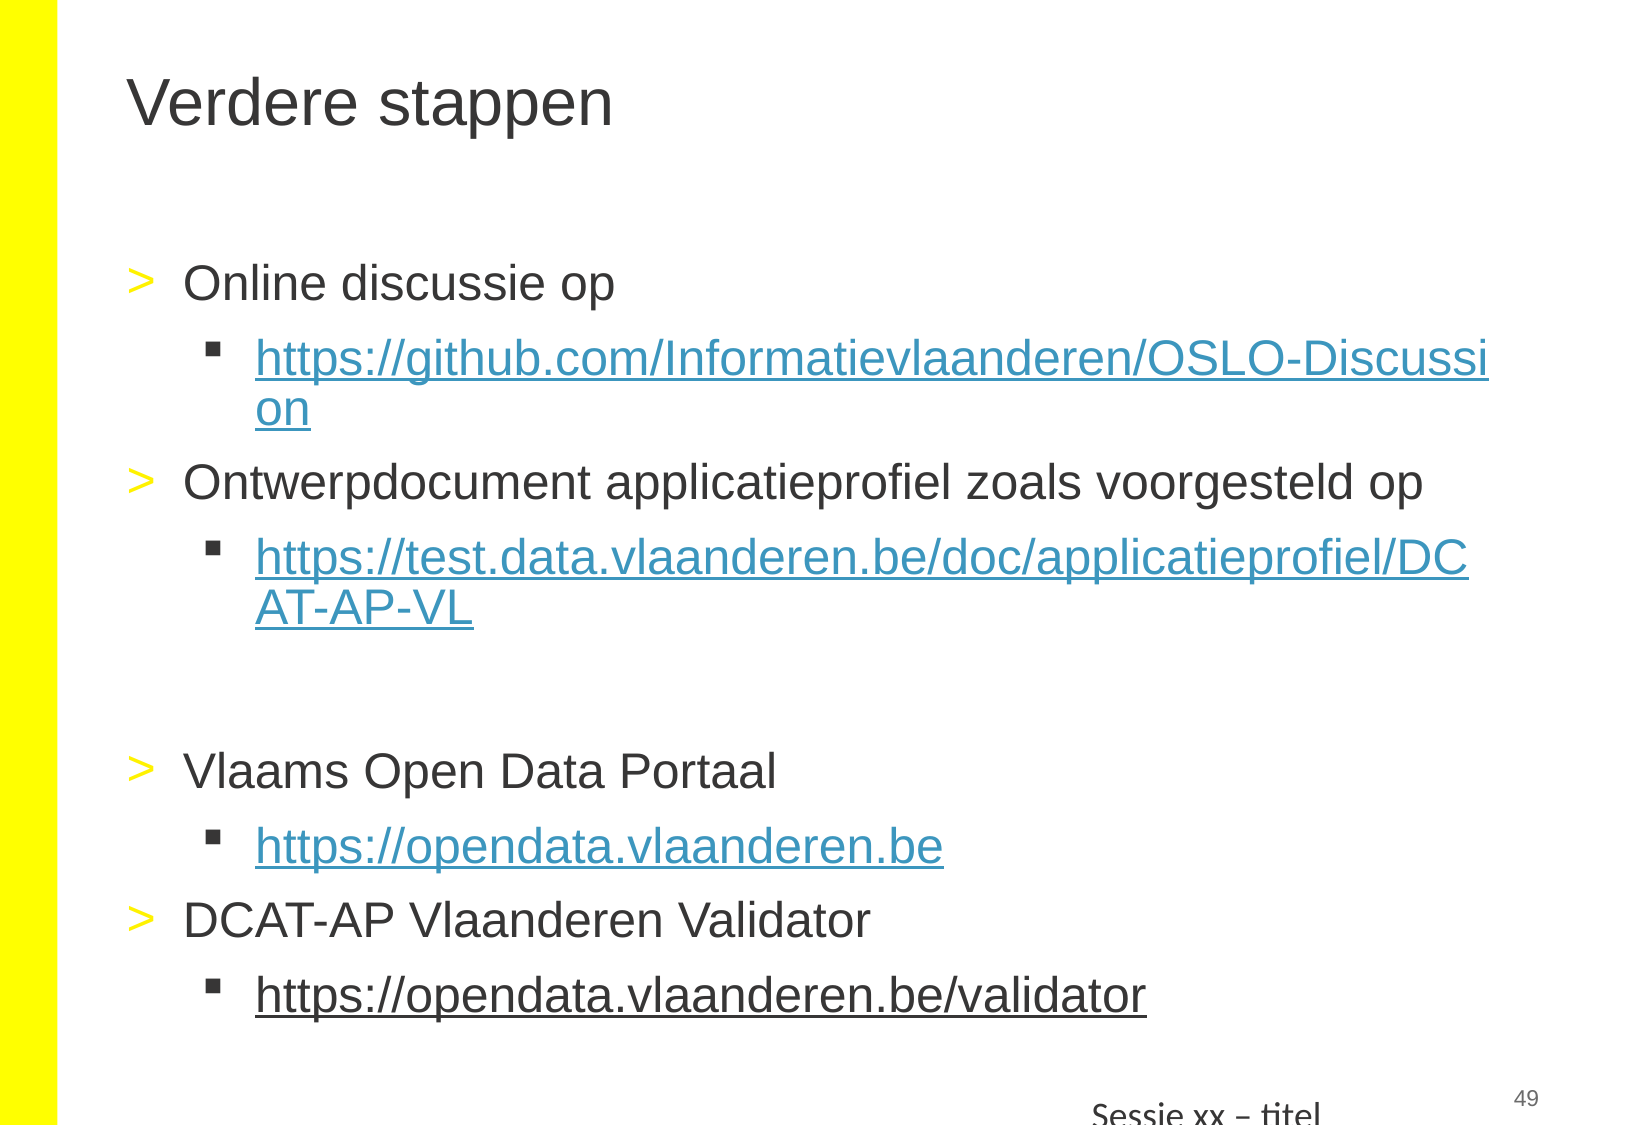

# Verdere stappen
Online discussie op
https://github.com/Informatievlaanderen/OSLO-Discussion
Ontwerpdocument applicatieprofiel zoals voorgesteld op
https://test.data.vlaanderen.be/doc/applicatieprofiel/DCAT-AP-VL

Vlaams Open Data Portaal
https://opendata.vlaanderen.be
DCAT-AP Vlaanderen Validator
https://opendata.vlaanderen.be/validator

49
Sessie xx – titel